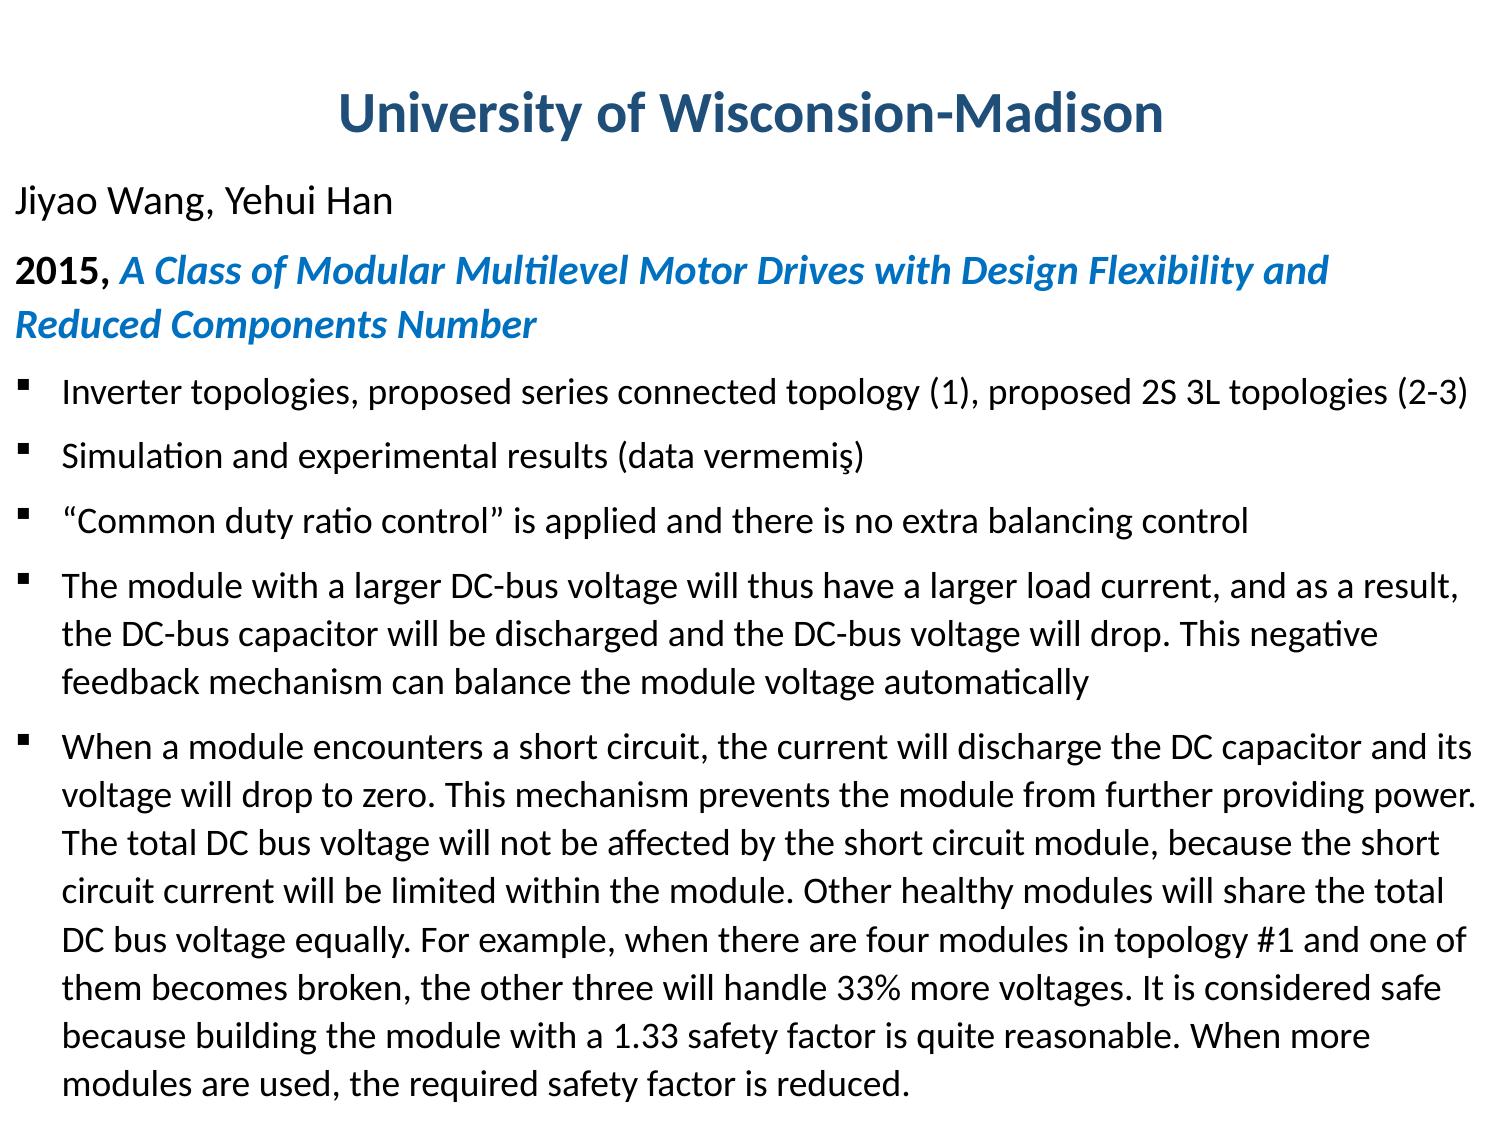

University of Wisconsion-Madison
Jiyao Wang, Yehui Han
2015, A Class of Modular Multilevel Motor Drives with Design Flexibility and Reduced Components Number
Inverter topologies, proposed series connected topology (1), proposed 2S 3L topologies (2-3)
Simulation and experimental results (data vermemiş)
“Common duty ratio control” is applied and there is no extra balancing control
The module with a larger DC-bus voltage will thus have a larger load current, and as a result, the DC-bus capacitor will be discharged and the DC-bus voltage will drop. This negative feedback mechanism can balance the module voltage automatically
When a module encounters a short circuit, the current will discharge the DC capacitor and its voltage will drop to zero. This mechanism prevents the module from further providing power. The total DC bus voltage will not be affected by the short circuit module, because the short circuit current will be limited within the module. Other healthy modules will share the total DC bus voltage equally. For example, when there are four modules in topology #1 and one of them becomes broken, the other three will handle 33% more voltages. It is considered safe because building the module with a 1.33 safety factor is quite reasonable. When more modules are used, the required safety factor is reduced.